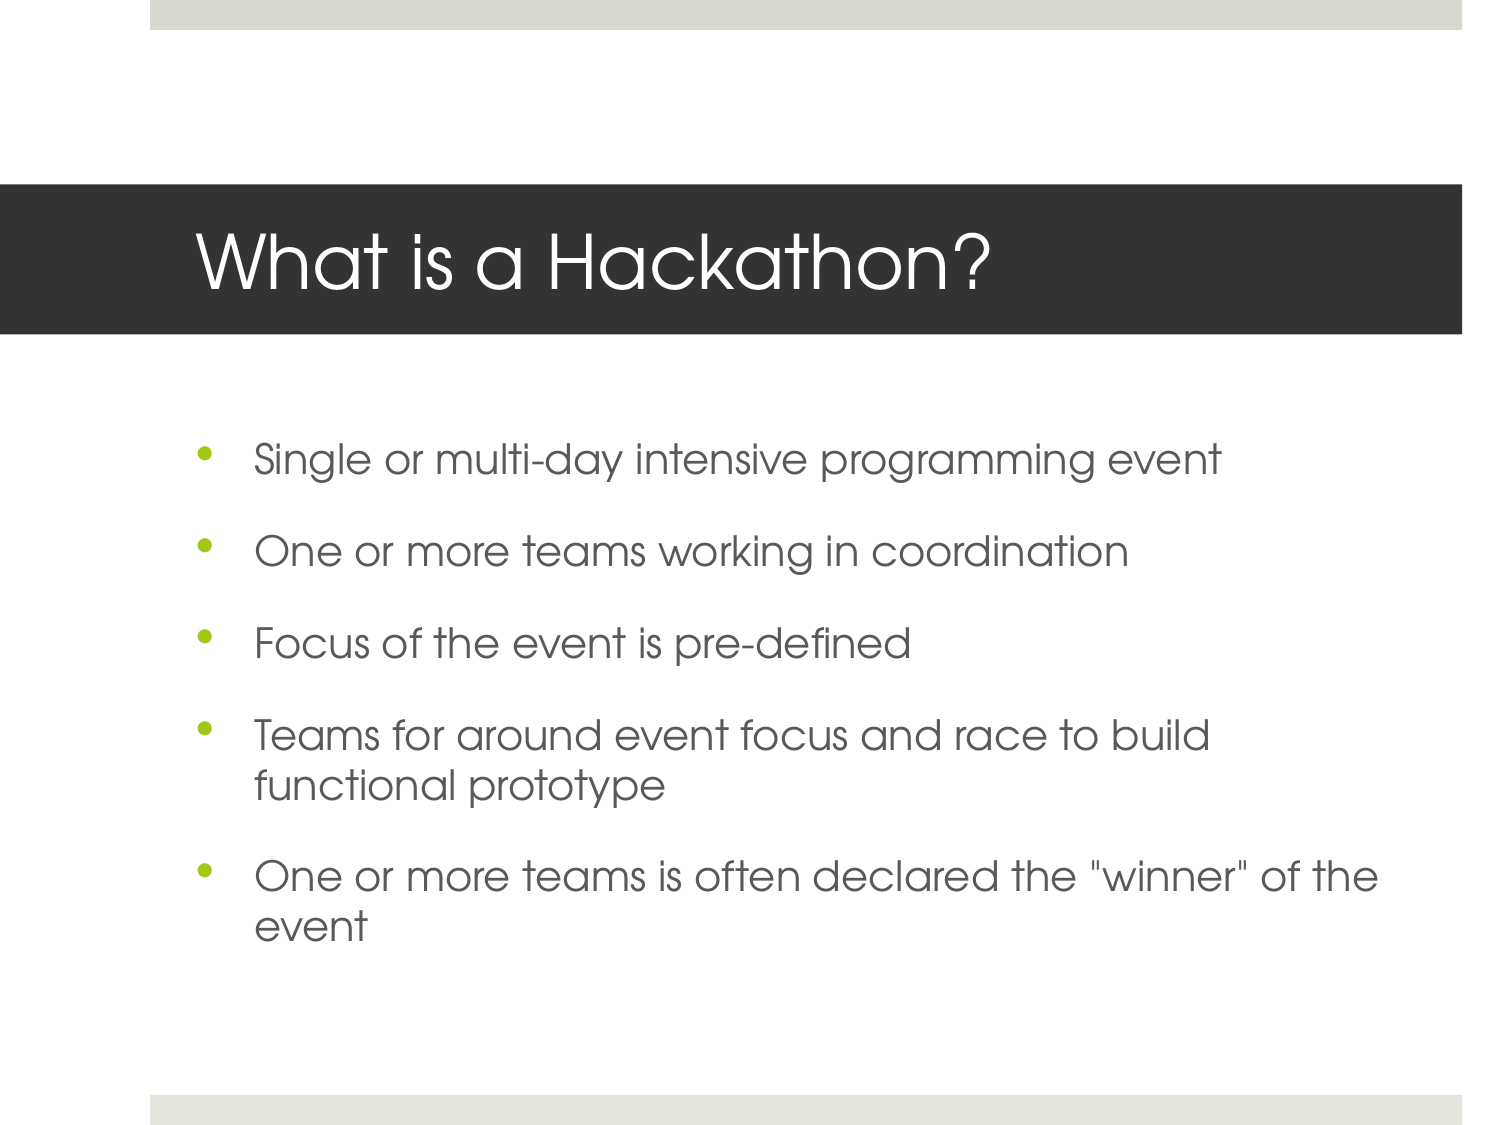

# What is a Hackathon?
Single or multi-day intensive programming event
One or more teams working in coordination
Focus of the event is pre-defined
Teams for around event focus and race to build functional prototype
One or more teams is often declared the "winner" of the event